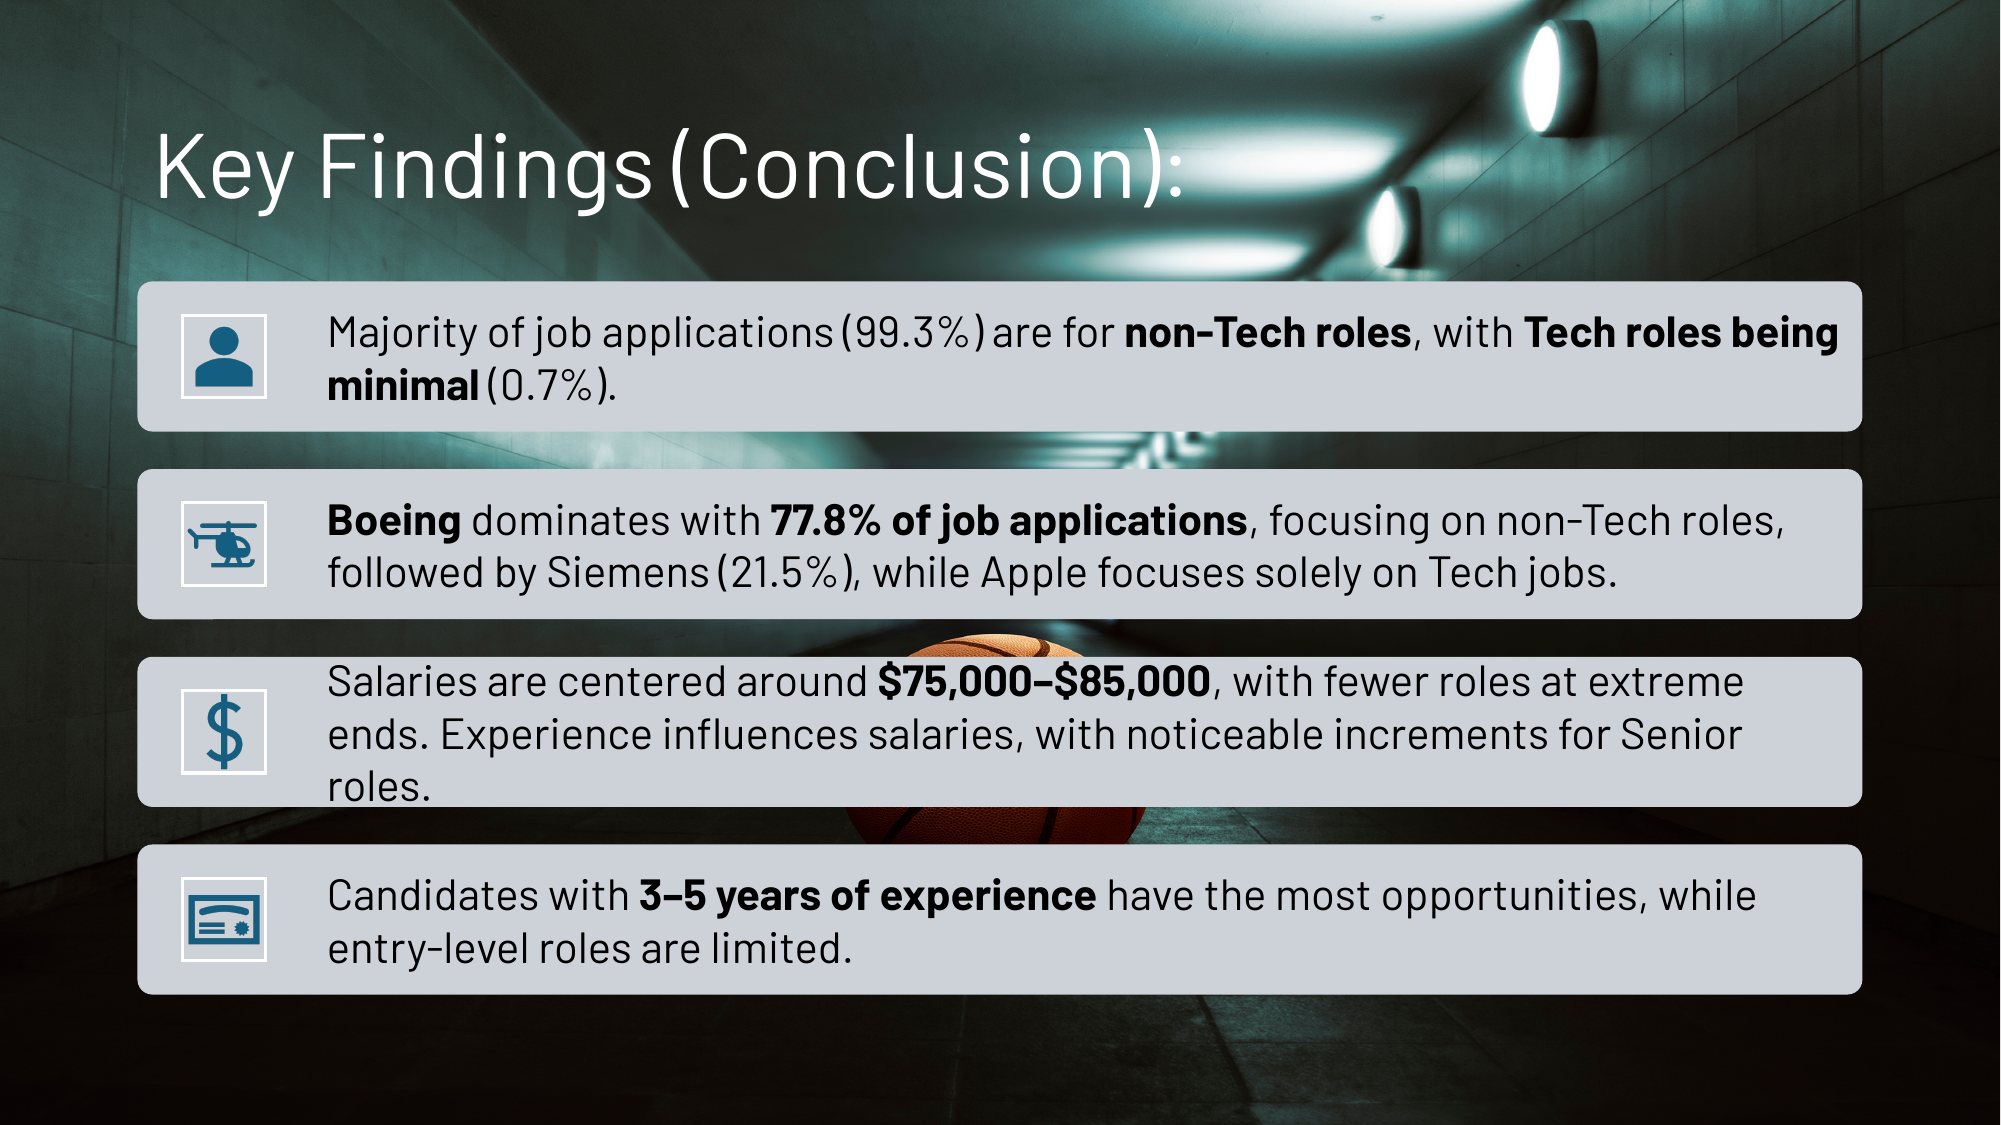

# Key Findings (Conclusion):
Majority of job applications (99.3%) are for non-Tech roles, with Tech roles being minimal (0.7%).
Boeing dominates with 77.8% of job applications, focusing on non-Tech roles, followed by Siemens (21.5%), while Apple focuses solely on Tech jobs.
Salaries are centered around $75,000–$85,000, with fewer roles at extreme ends. Experience influences salaries, with noticeable increments for Senior roles.
Candidates with 3–5 years of experience have the most opportunities, while entry-level roles are limited.